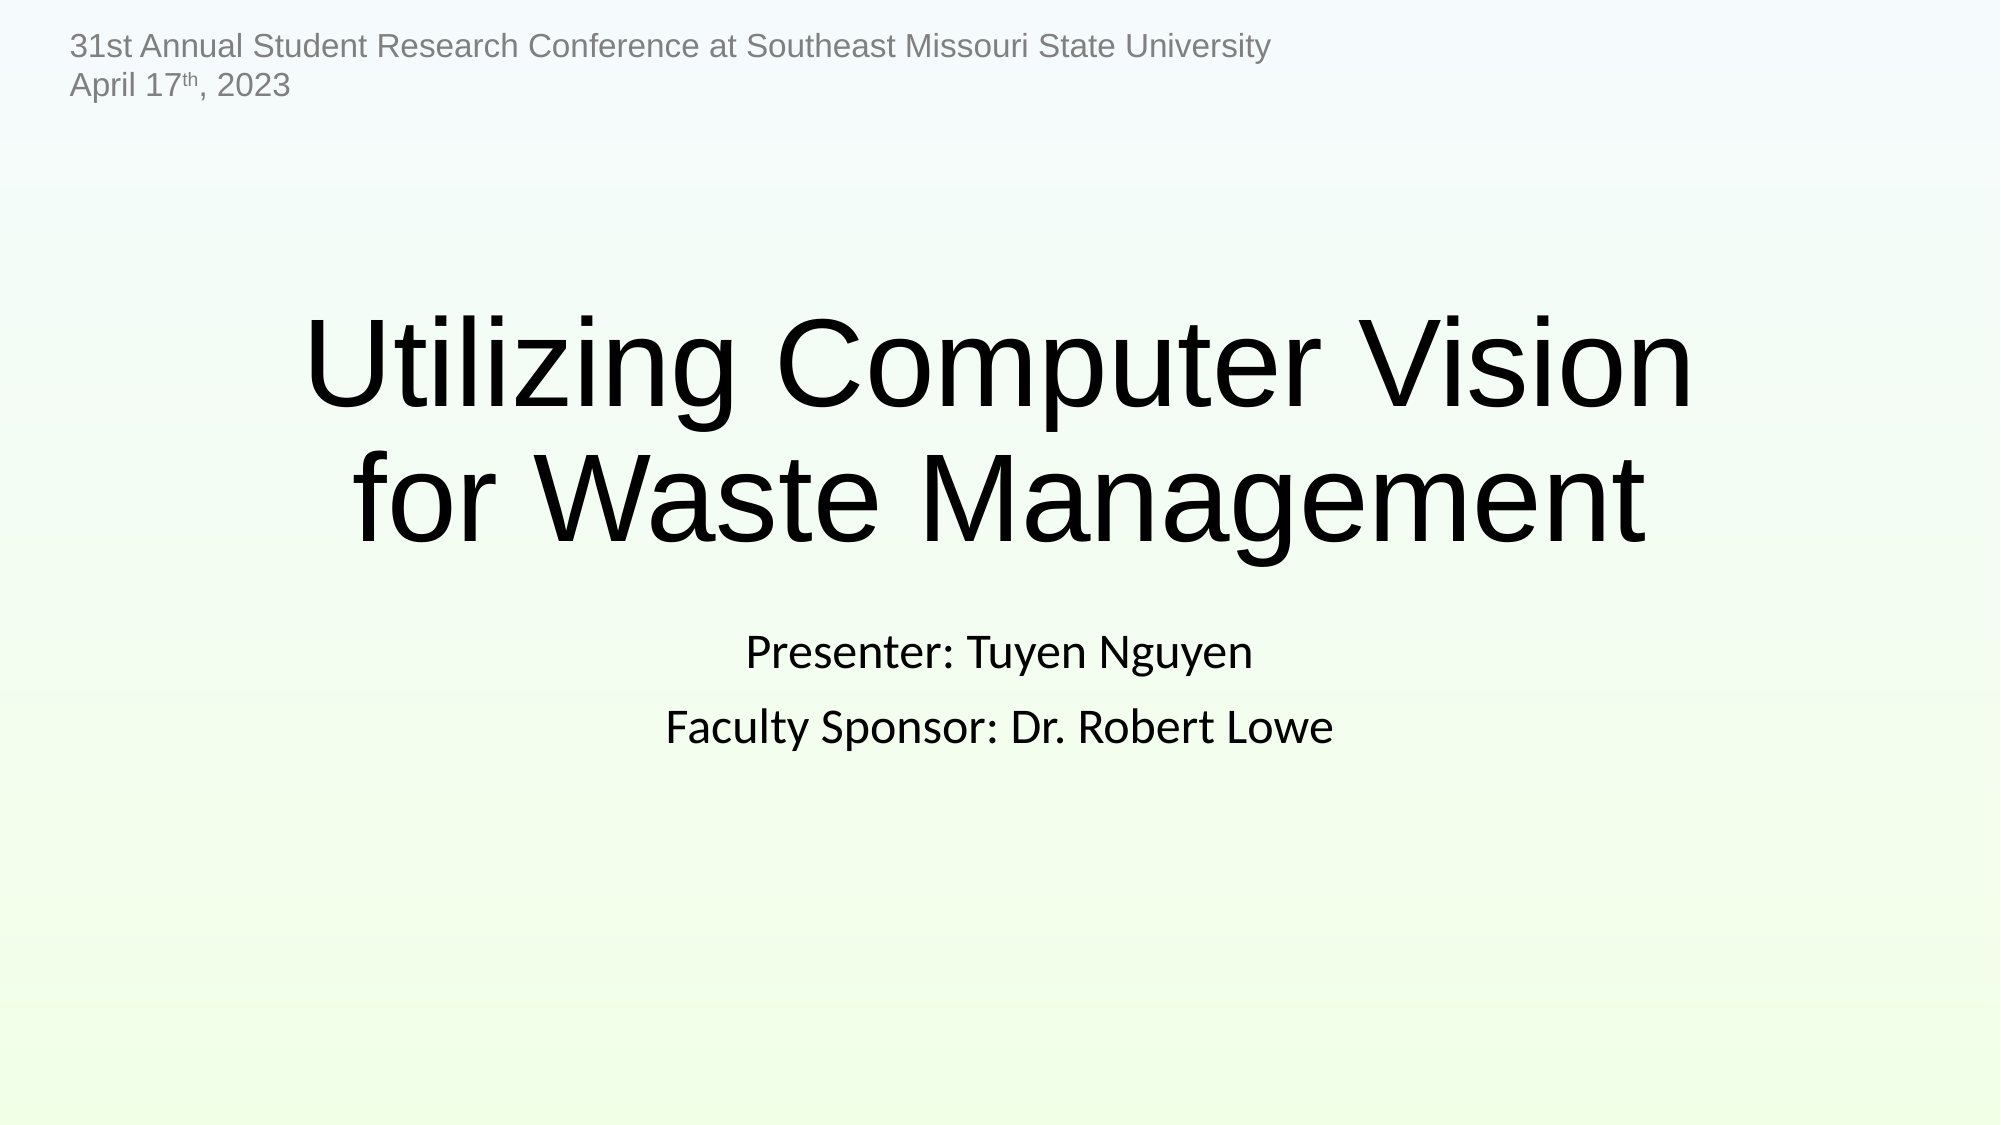

31st Annual Student Research Conference at Southeast Missouri State University
April 17th, 2023
# Utilizing Computer Vision for Waste Management
Presenter: Tuyen Nguyen
Faculty Sponsor: Dr. Robert Lowe